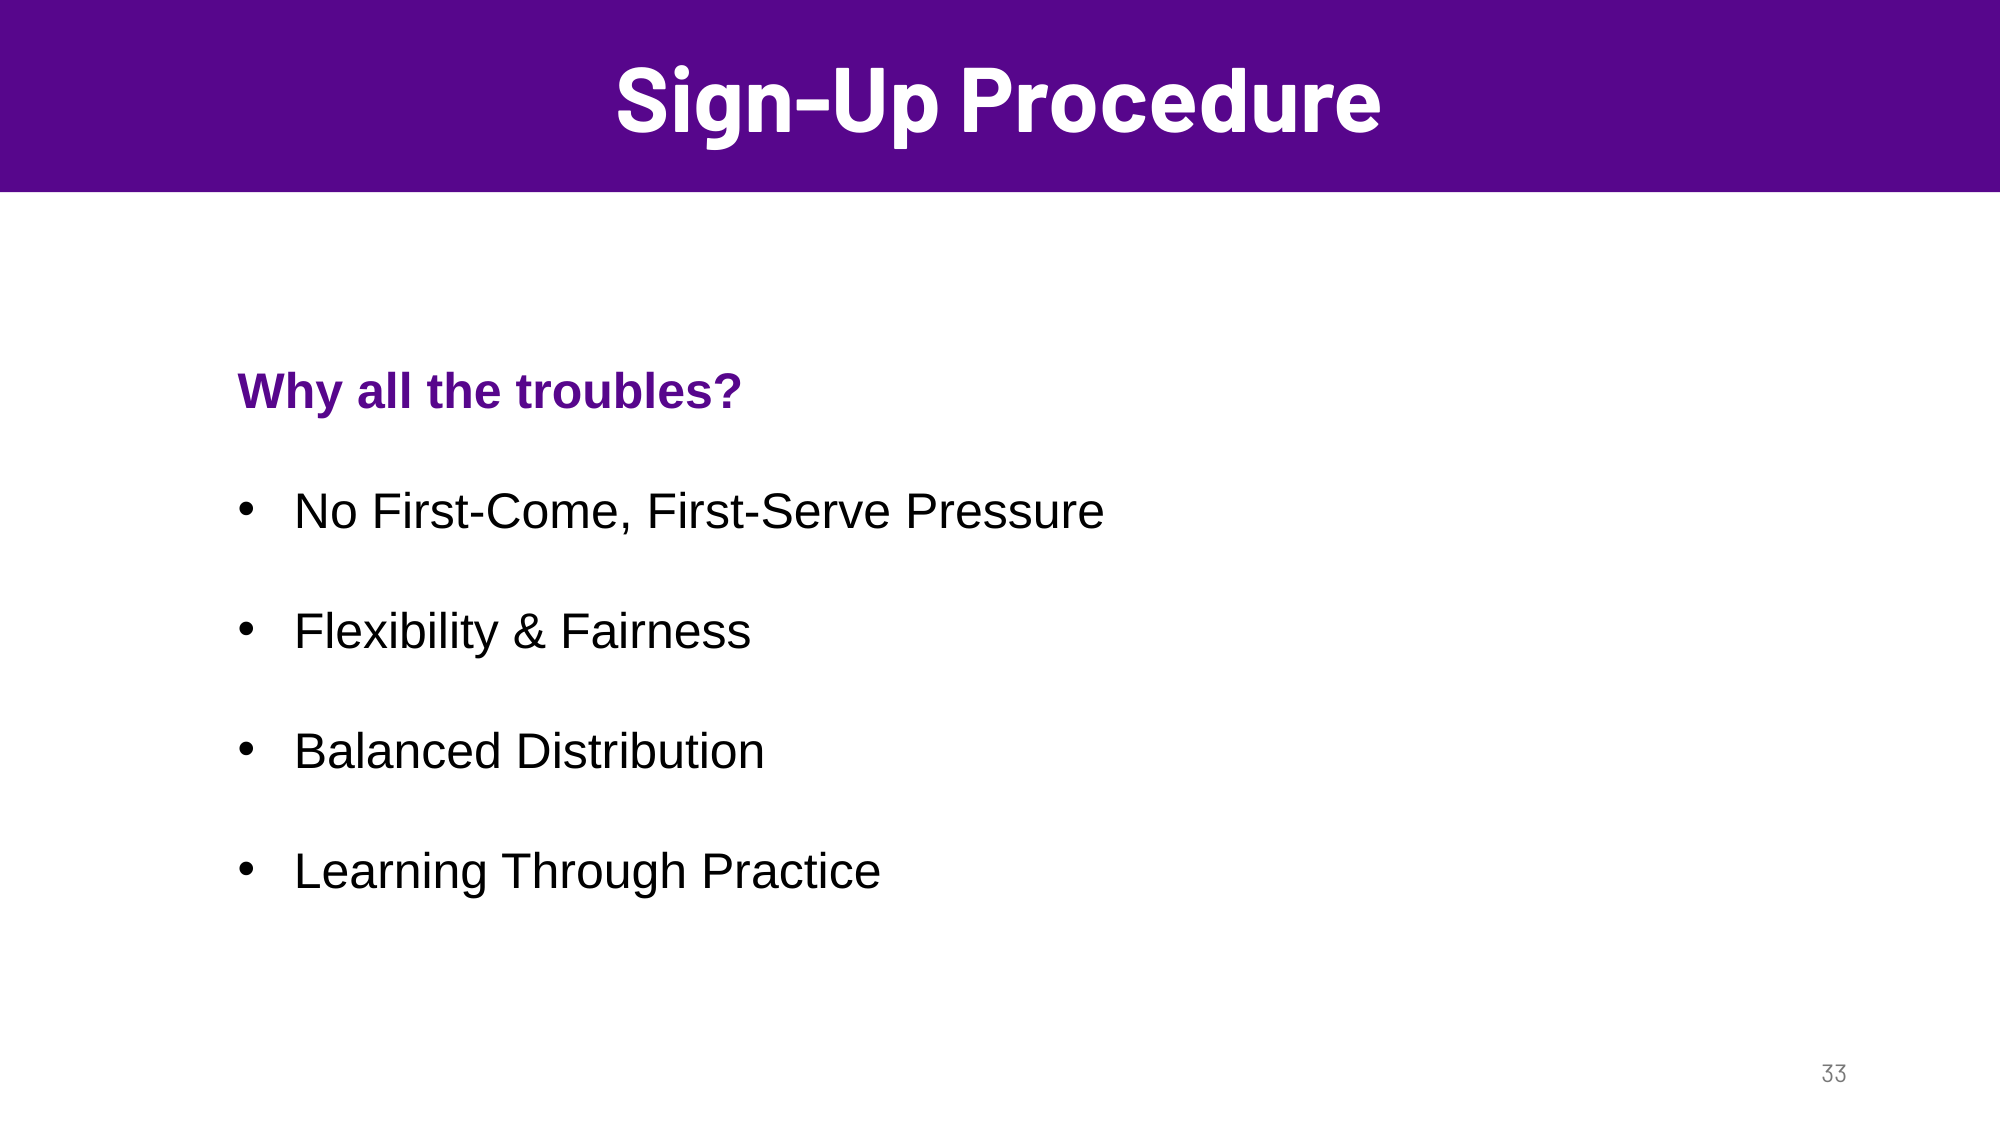

Sign-Up Procedure
Why all the troubles?
No First-Come, First-Serve Pressure
Flexibility & Fairness
Balanced Distribution
Learning Through Practice
33